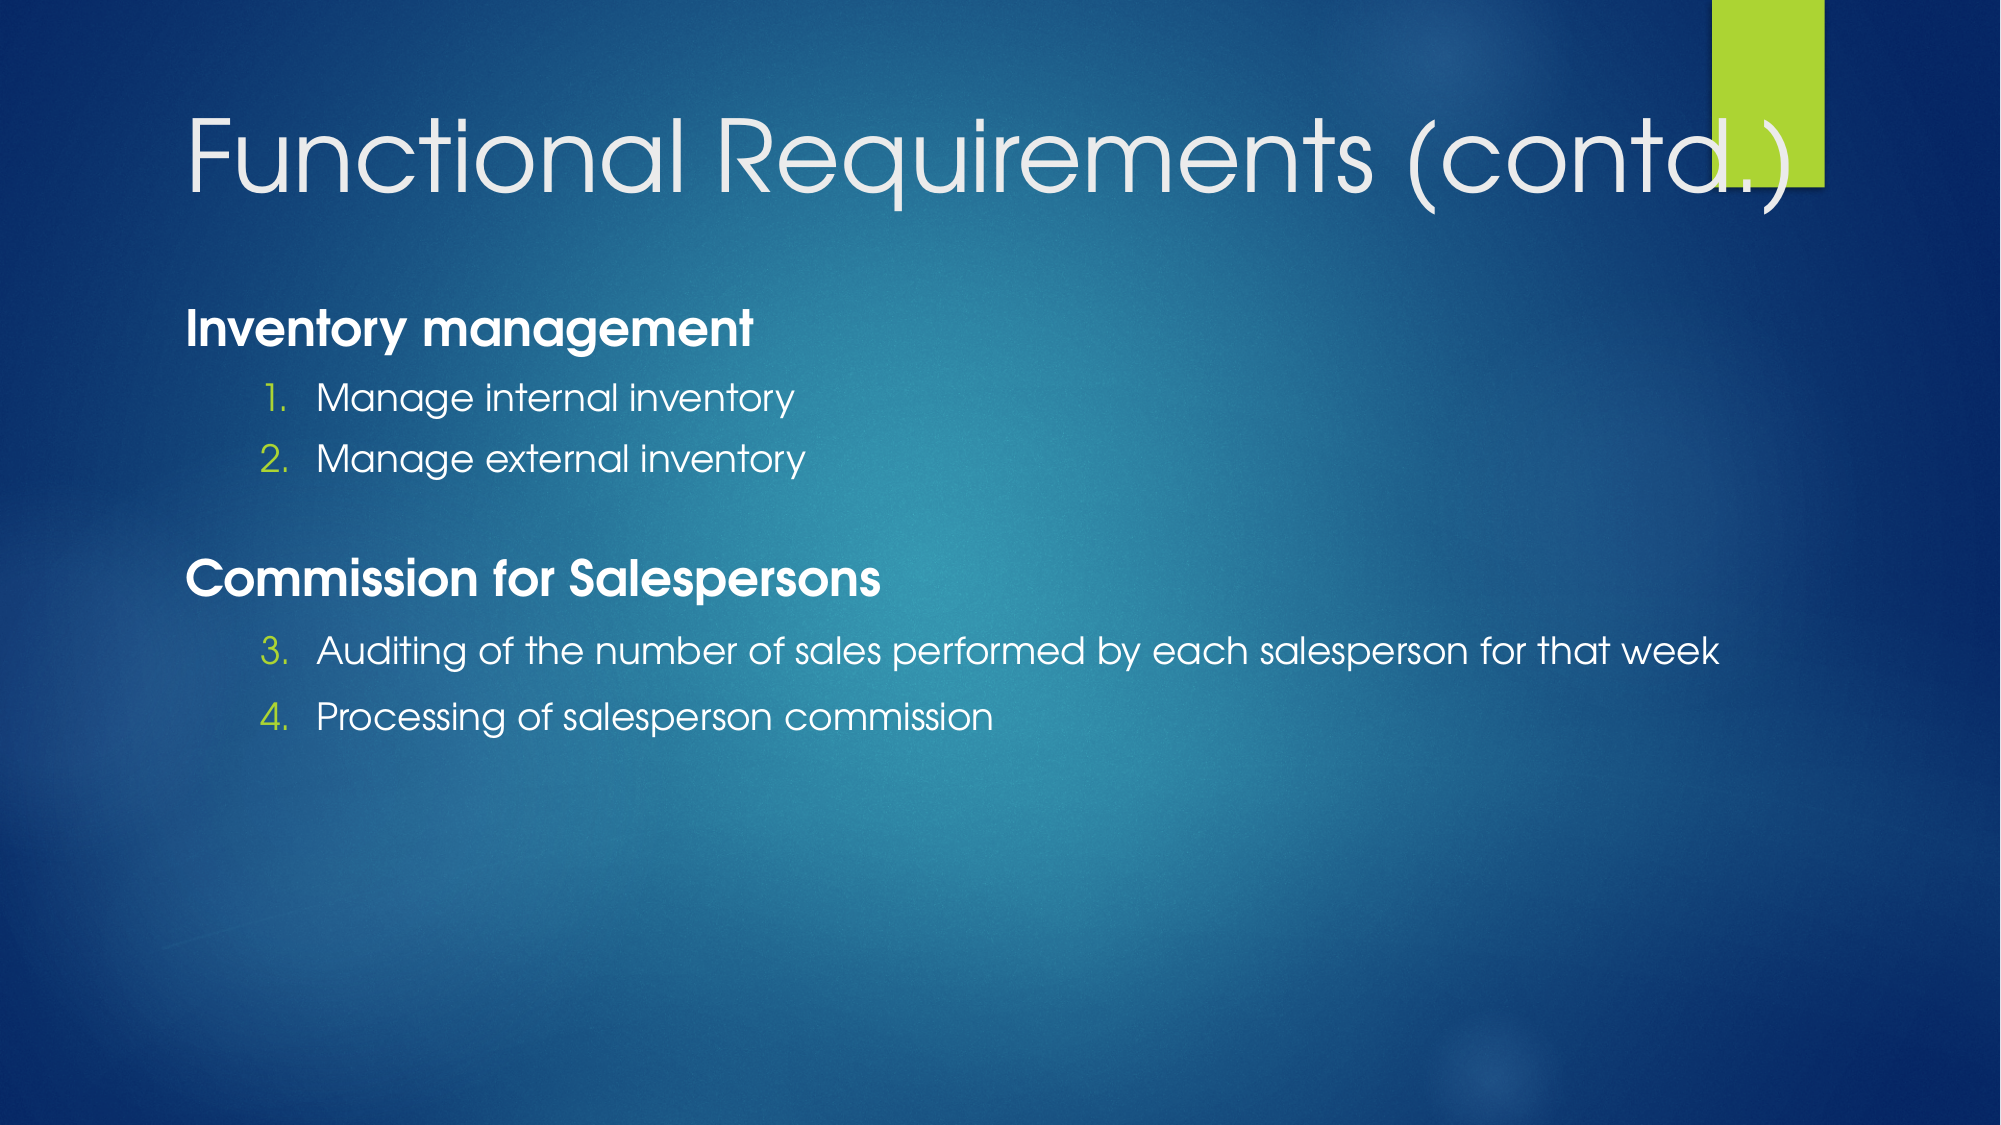

Functional Requirements (contd.)
Inventory management
Manage internal inventory
Manage external inventory

Commission for Salespersons
Auditing of the number of sales performed by each salesperson for that week
Processing of salesperson commission